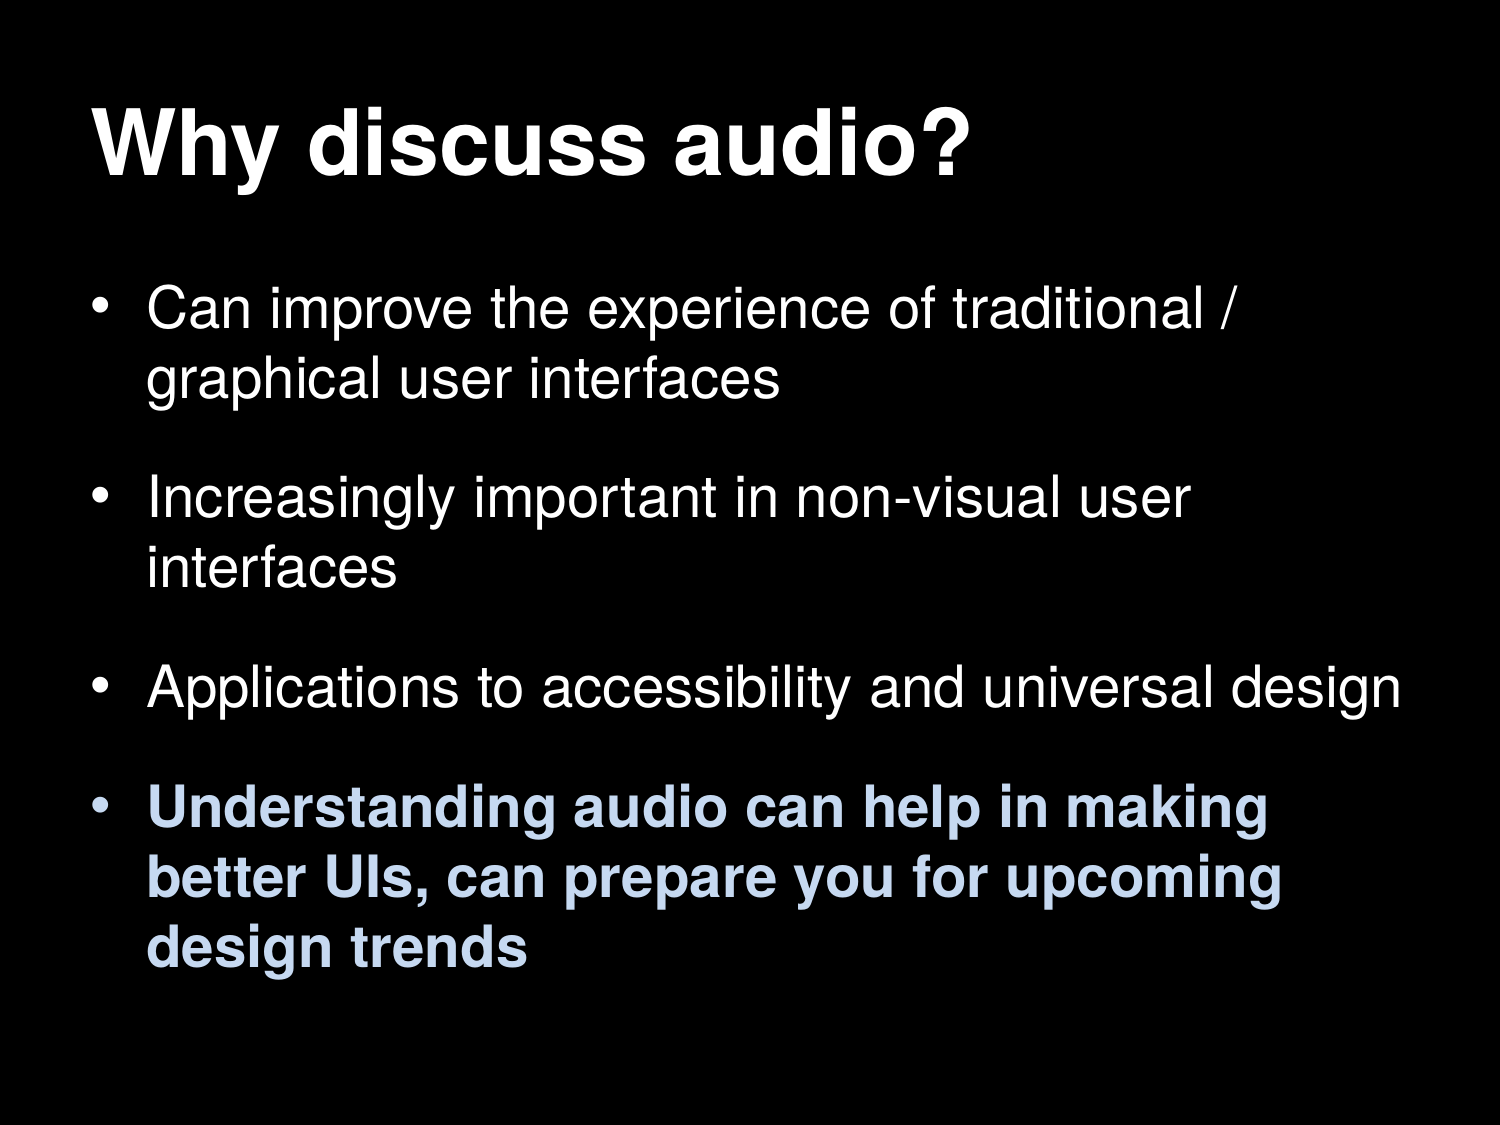

# Why discuss audio?
Can improve the experience of traditional / graphical user interfaces
Increasingly important in non-visual user interfaces
Applications to accessibility and universal design
Understanding audio can help in making better UIs, can prepare you for upcoming design trends